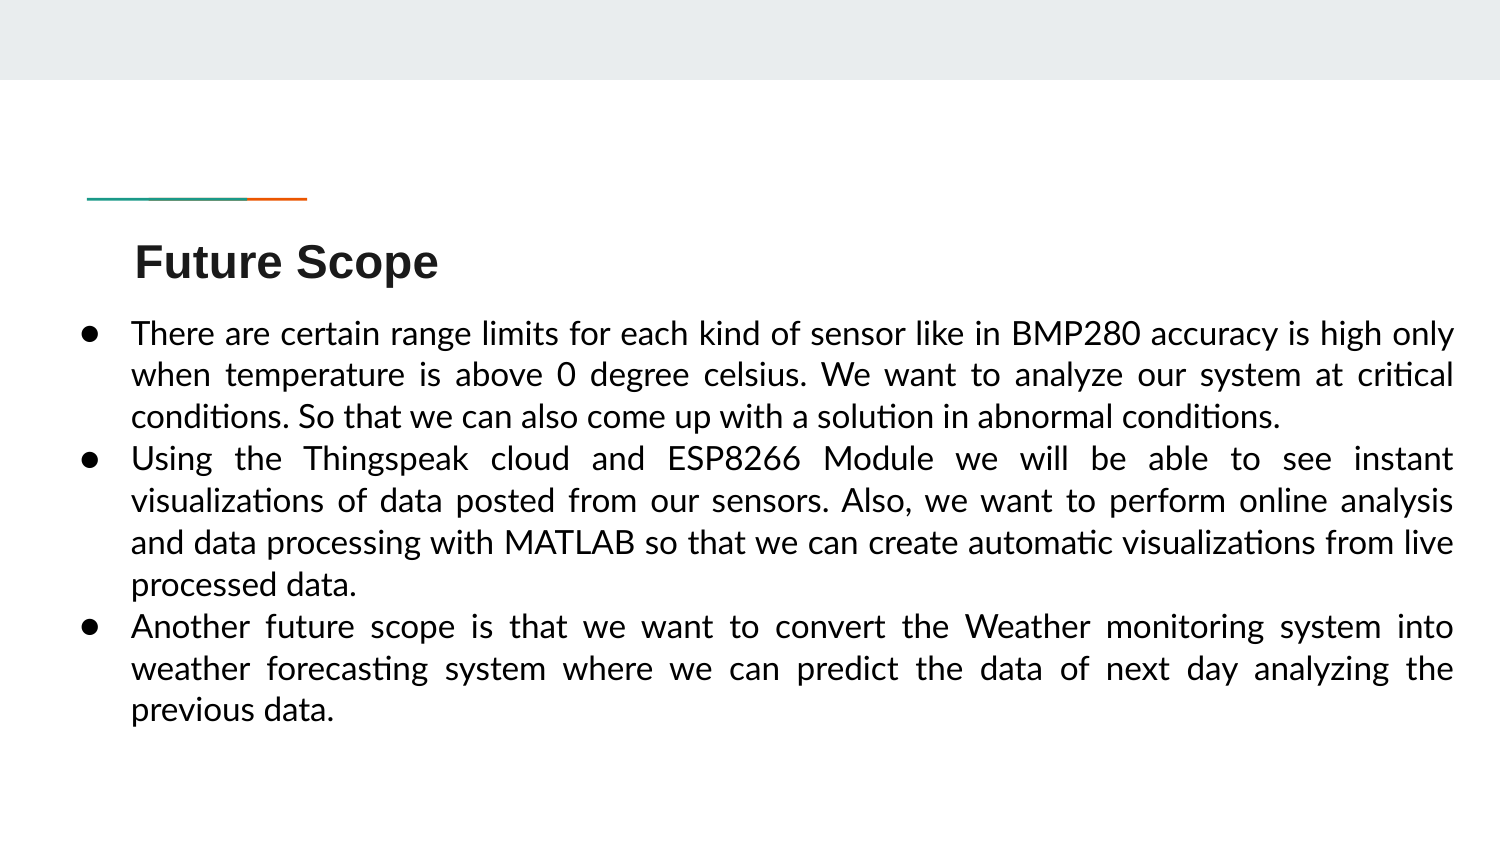

# Future Scope
There are certain range limits for each kind of sensor like in BMP280 accuracy is high only when temperature is above 0 degree celsius. We want to analyze our system at critical conditions. So that we can also come up with a solution in abnormal conditions.
Using the Thingspeak cloud and ESP8266 Module we will be able to see instant visualizations of data posted from our sensors. Also, we want to perform online analysis and data processing with MATLAB so that we can create automatic visualizations from live processed data.
Another future scope is that we want to convert the Weather monitoring system into weather forecasting system where we can predict the data of next day analyzing the previous data.